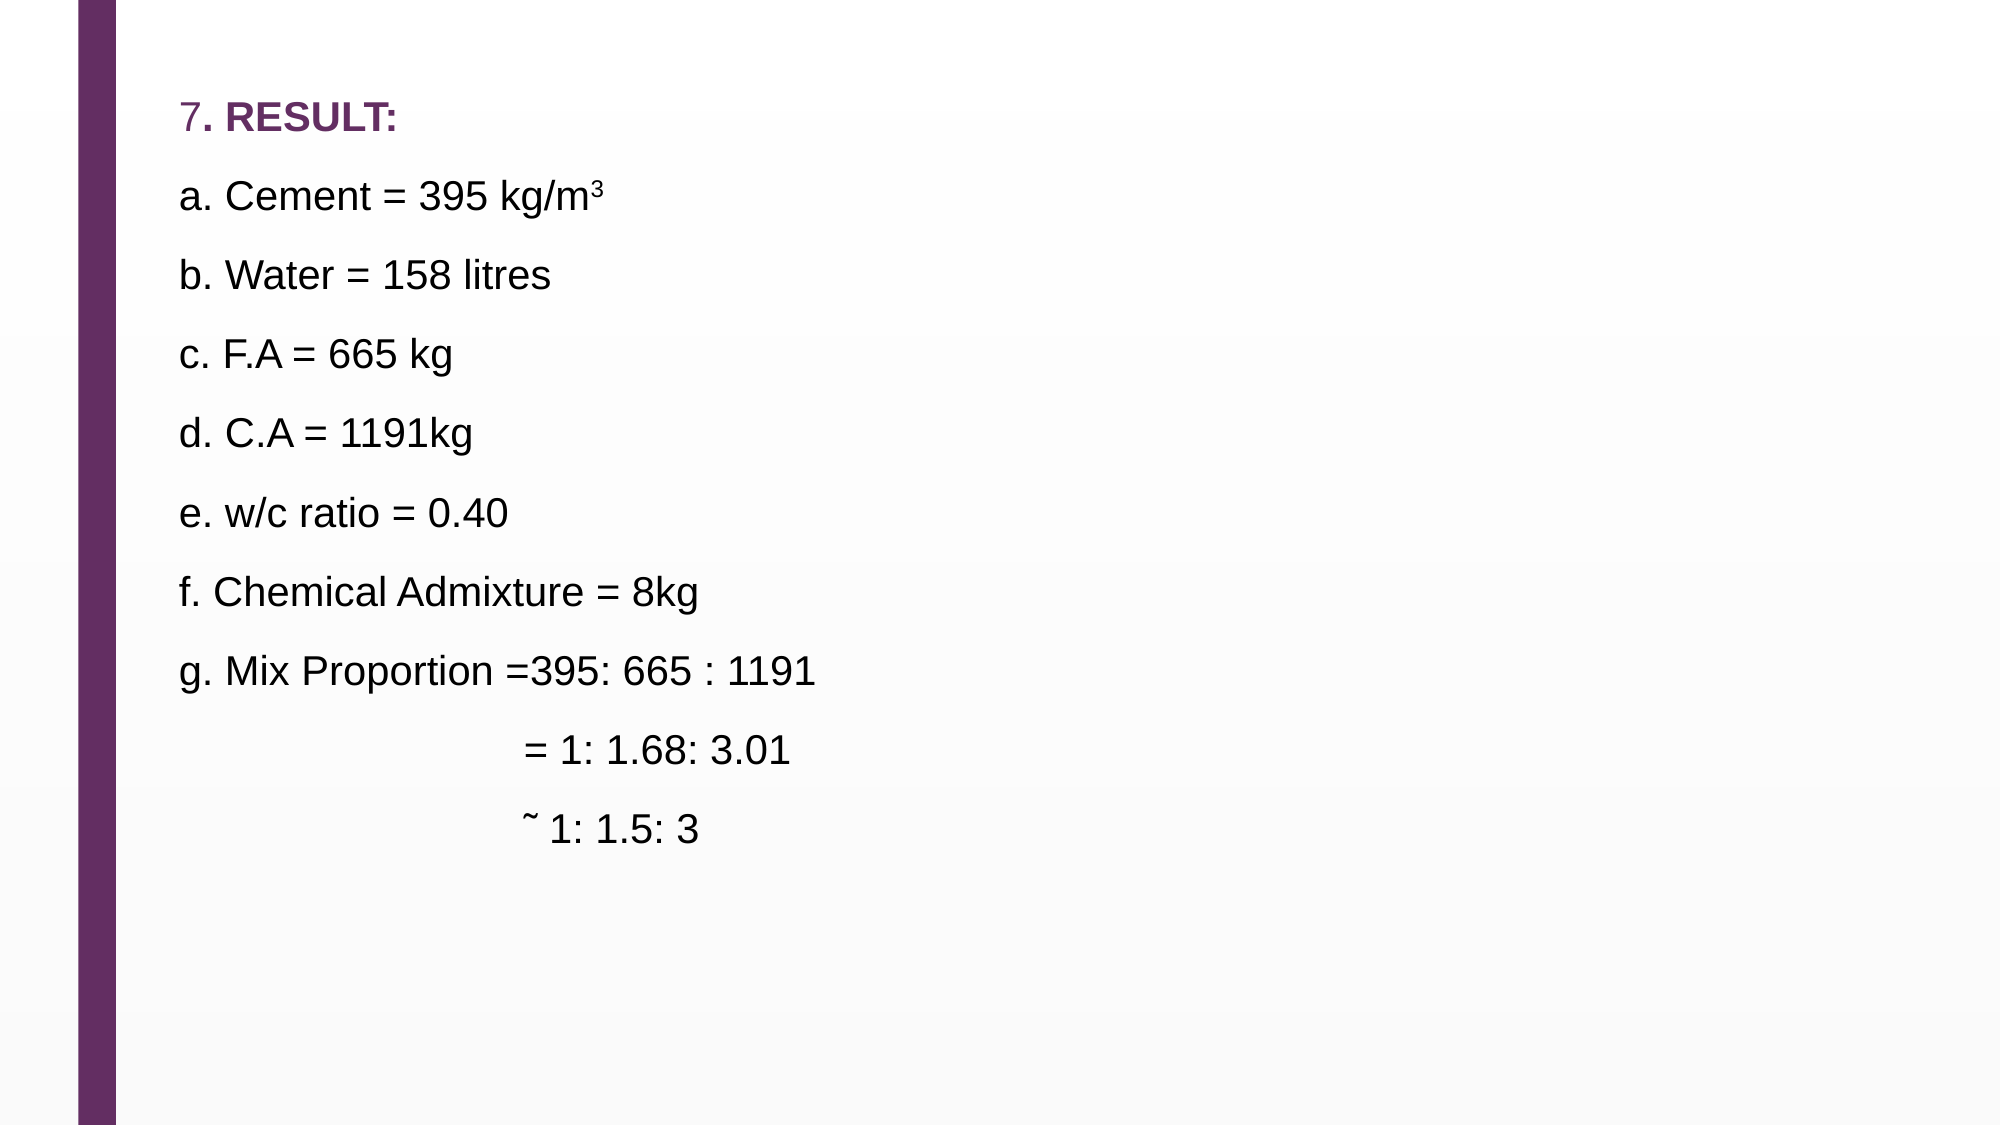

7. RESULT:
a. Cement = 395 kg/m3
b. Water = 158 litres
c. F.A = 665 kg
d. C.A = 1191kg
e. w/c ratio = 0.40
f. Chemical Admixture = 8kg
g. Mix Proportion =395: 665 : 1191
                              = 1: 1.68: 3.01
                              ˜ 1: 1.5: 3